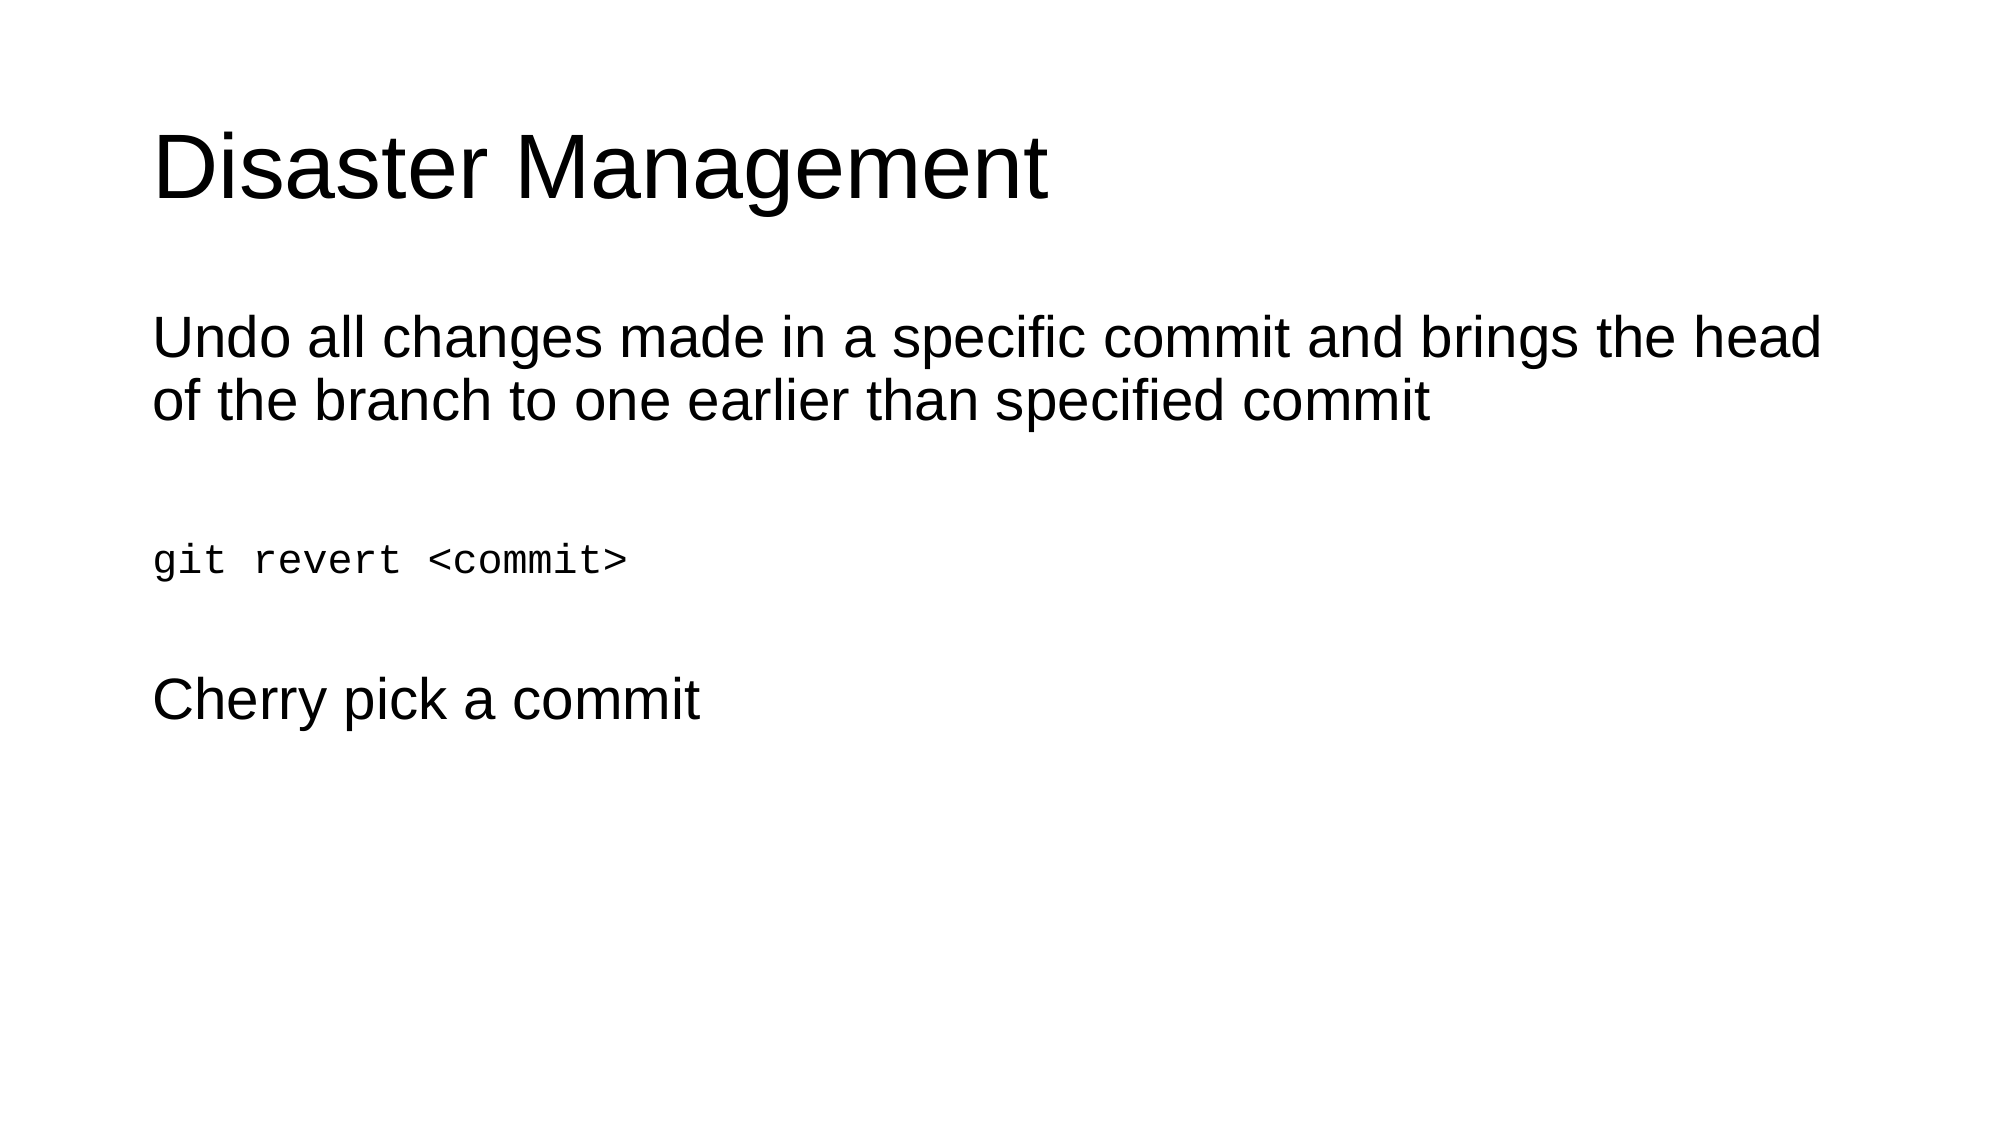

# Disaster Management
Undo all changes made in a specific commit and brings the head of the branch to one earlier than specified commit

git revert <commit>

Cherry pick a commit